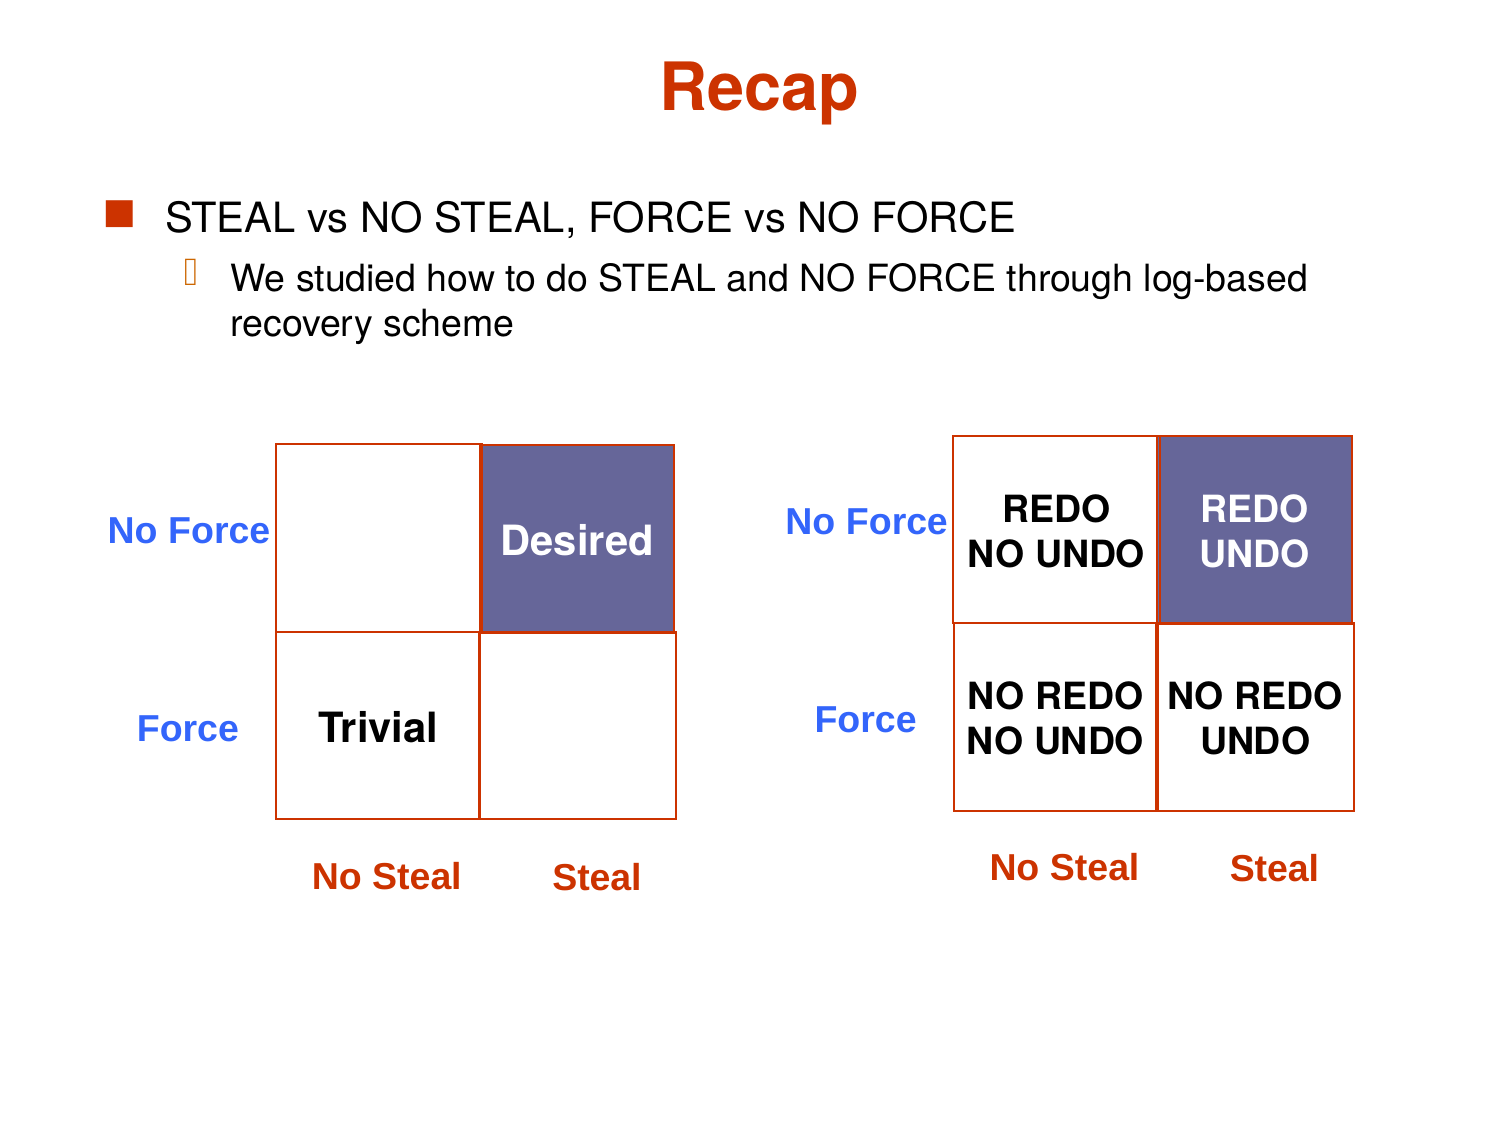

# Recap
STEAL vs NO STEAL, FORCE vs NO FORCE
We studied how to do STEAL and NO FORCE through log-based recovery scheme
REDO
NO UNDO
REDO
UNDO
No Force
NO REDO
UNDO
NO REDO
NO UNDO
Force
No Steal
Steal

Desired
No Force

Trivial
Force
No Steal
Steal